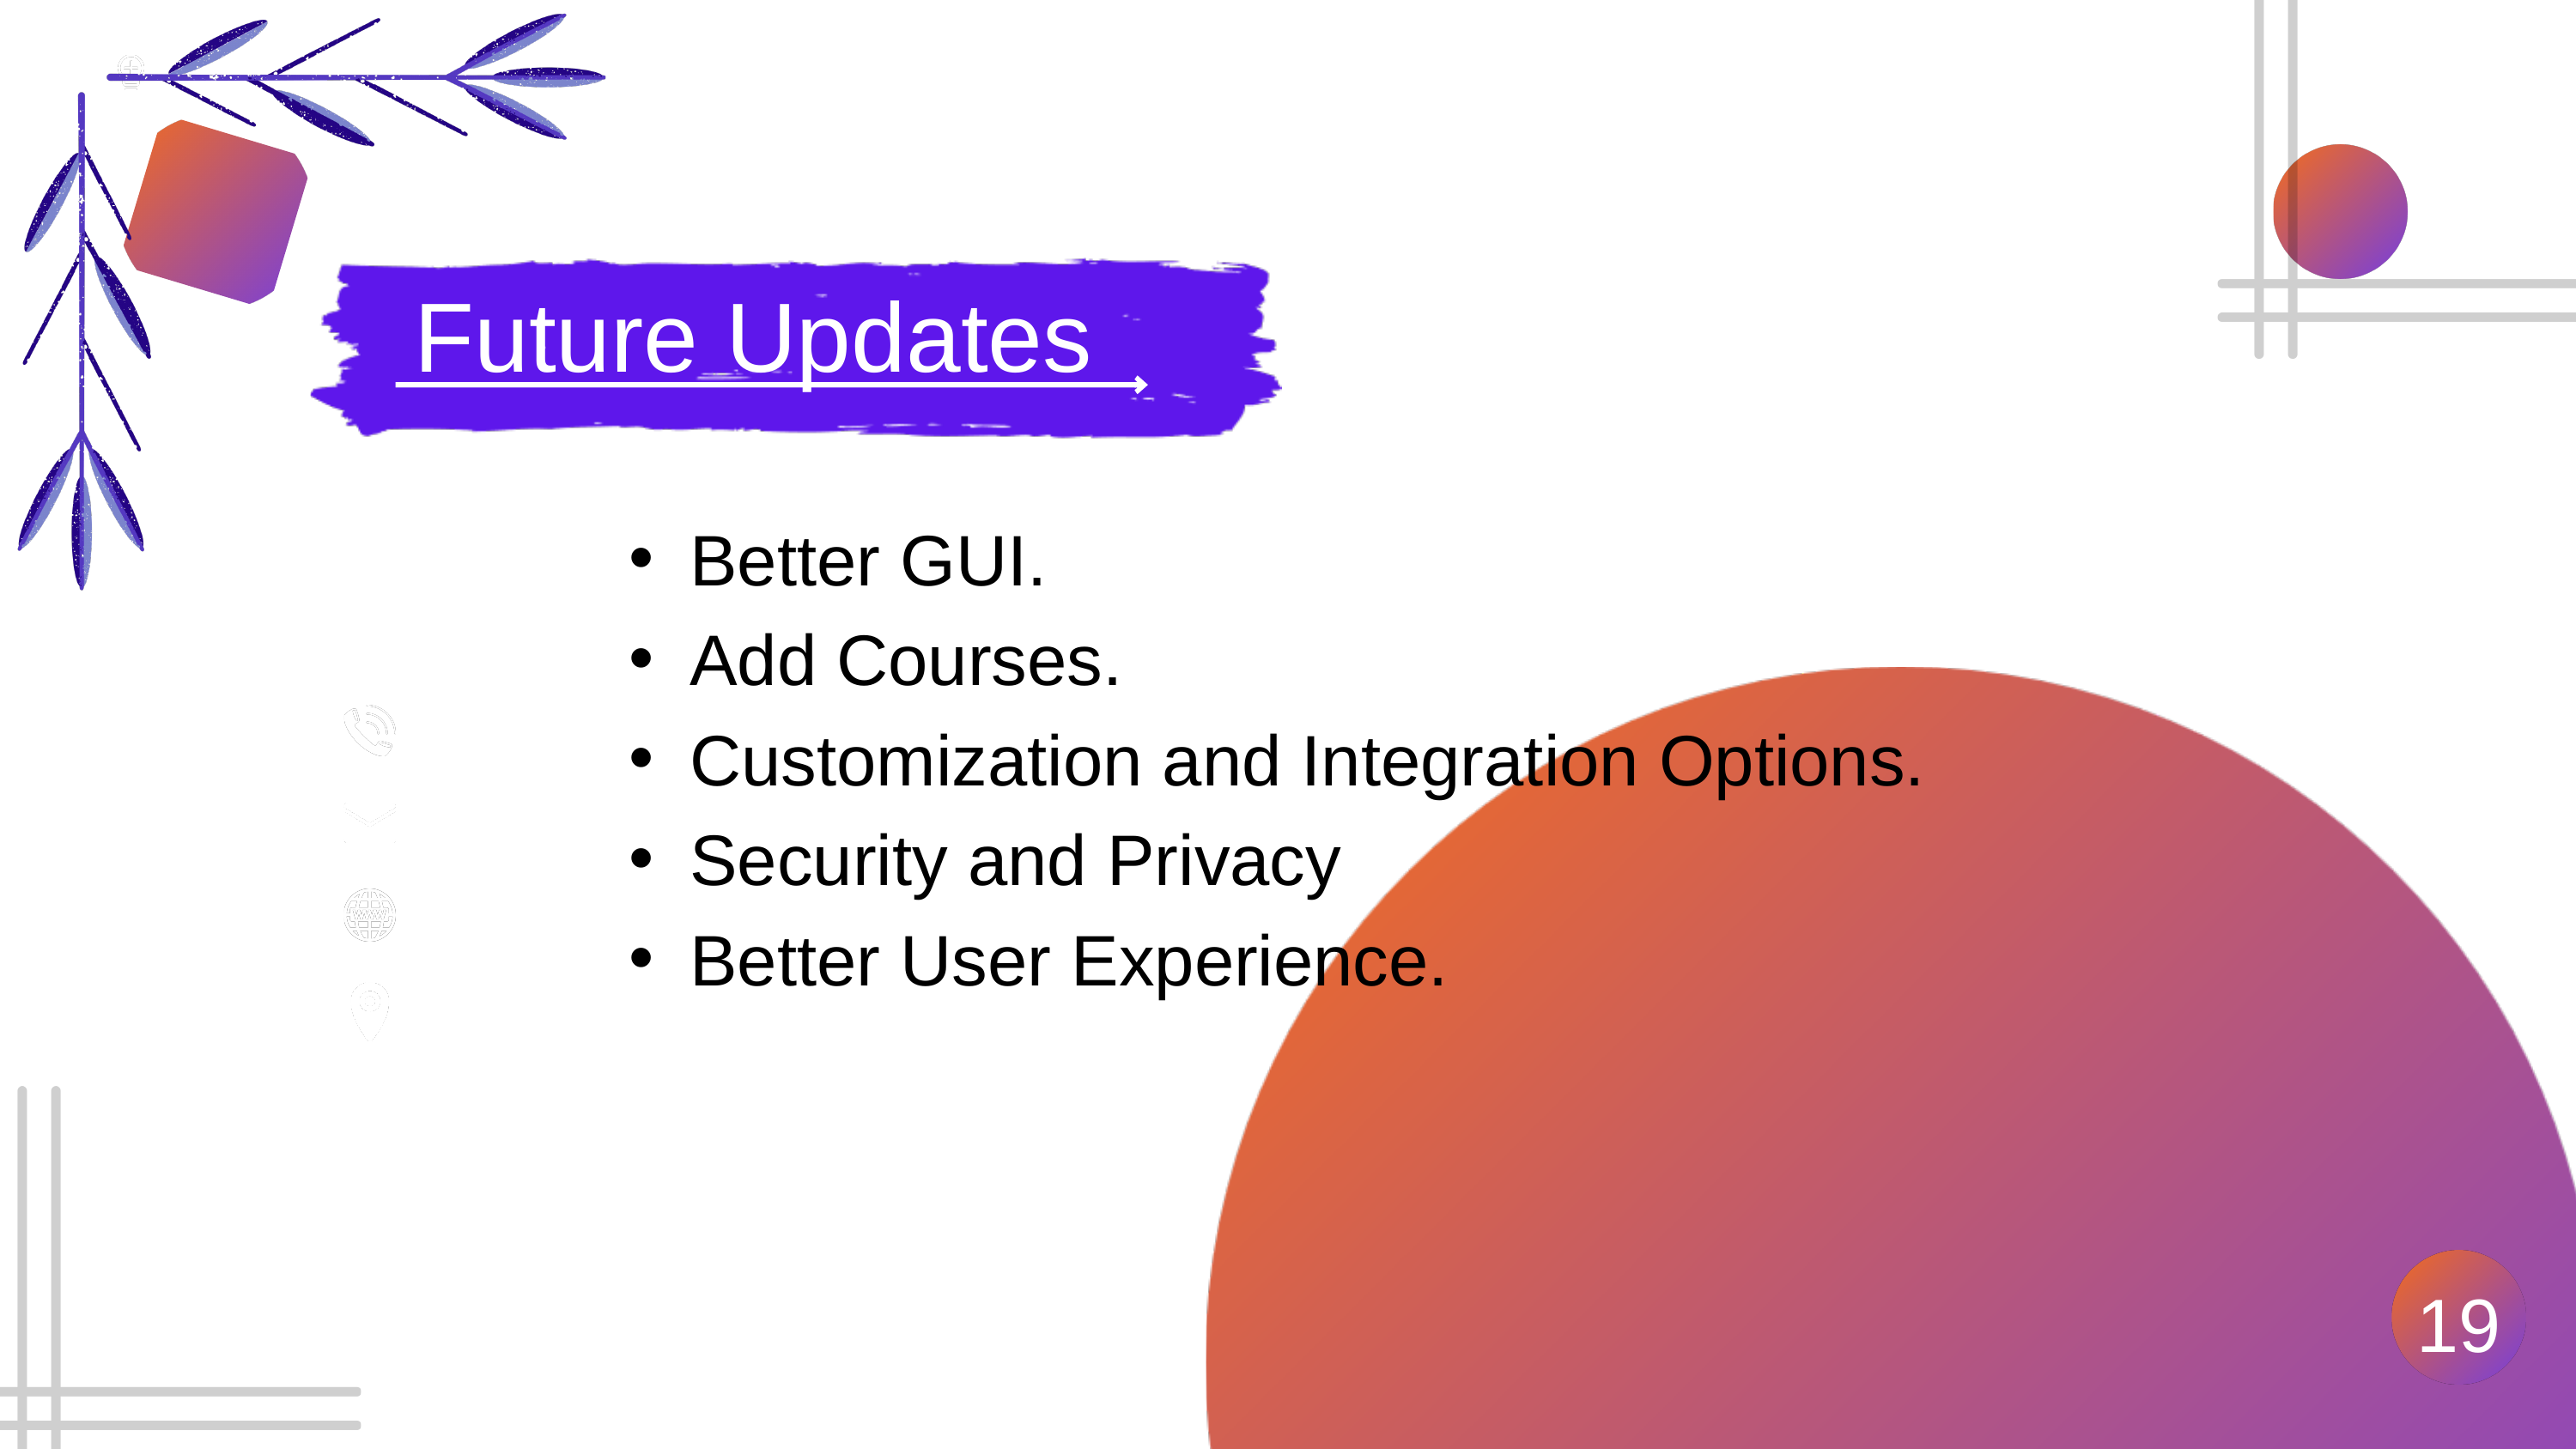

Future Updates

Better GUI.
Add Courses.
Customization and Integration Options.
Security and Privacy
Better User Experience.

19